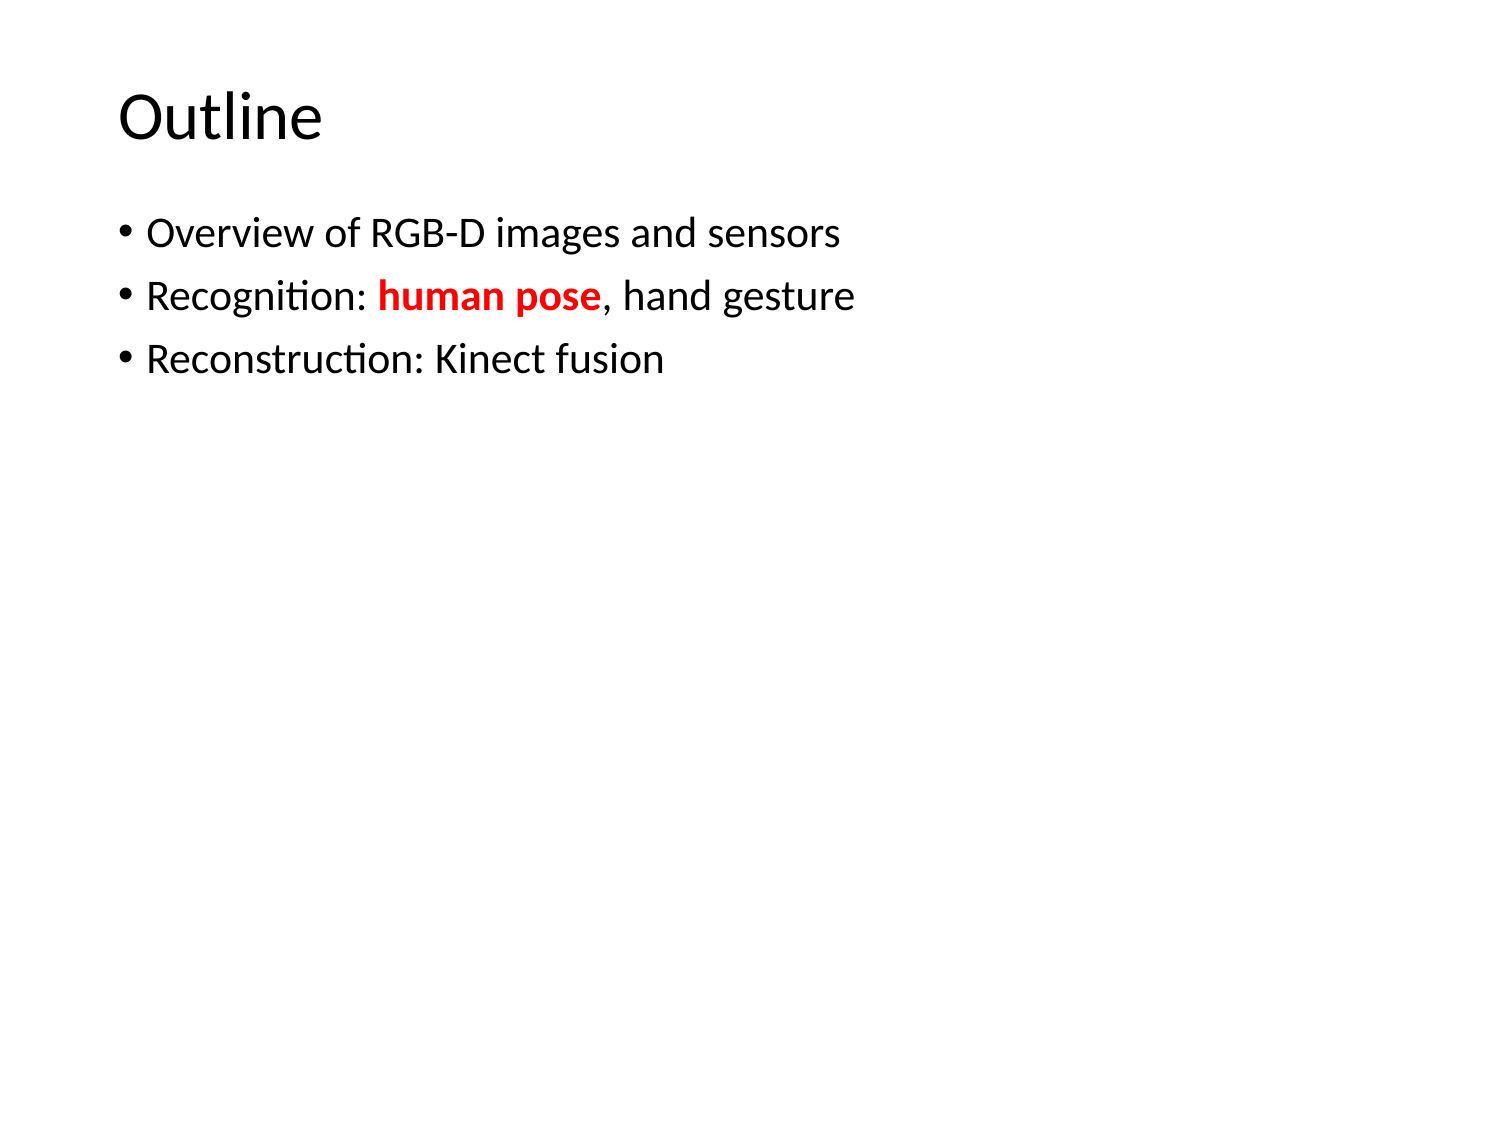

# Outline
Overview of RGB-D images and sensors
Recognition: human pose, hand gesture
Reconstruction: Kinect fusion